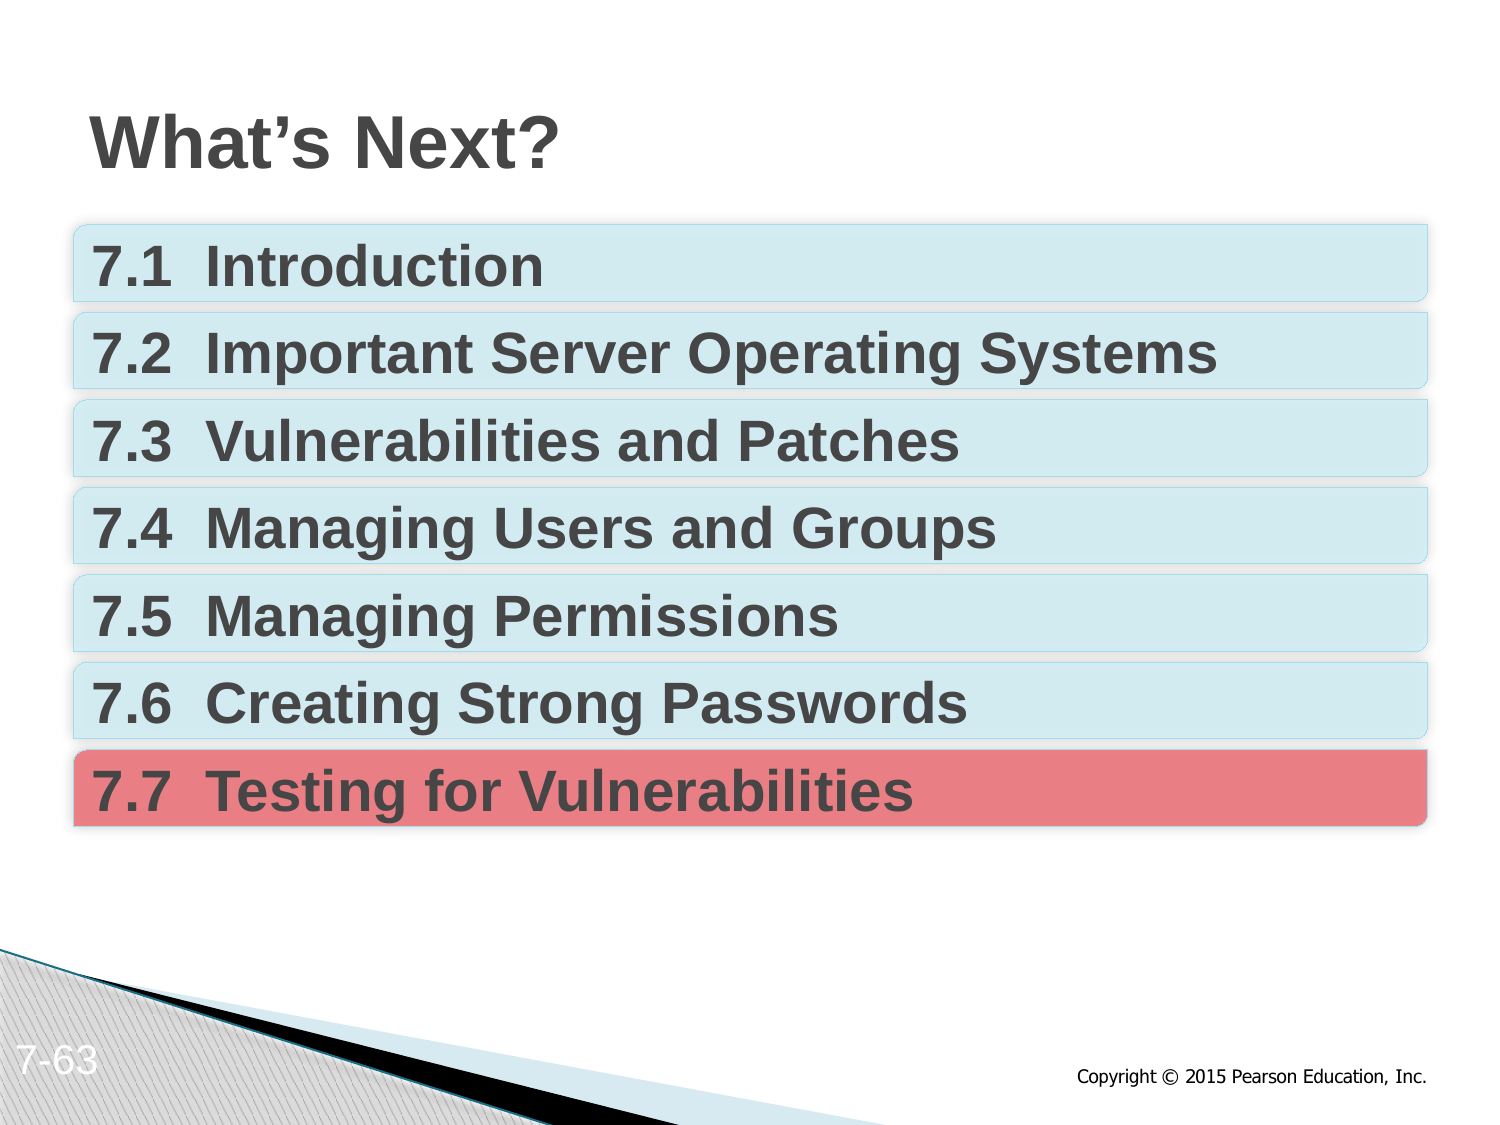

# What’s Next?
7.1  Introduction
7.2  Important Server Operating Systems
7.3  Vulnerabilities and Patches
7.4  Managing Users and Groups
7.5  Managing Permissions
7.6  Creating Strong Passwords
7.7  Testing for Vulnerabilities
7-63